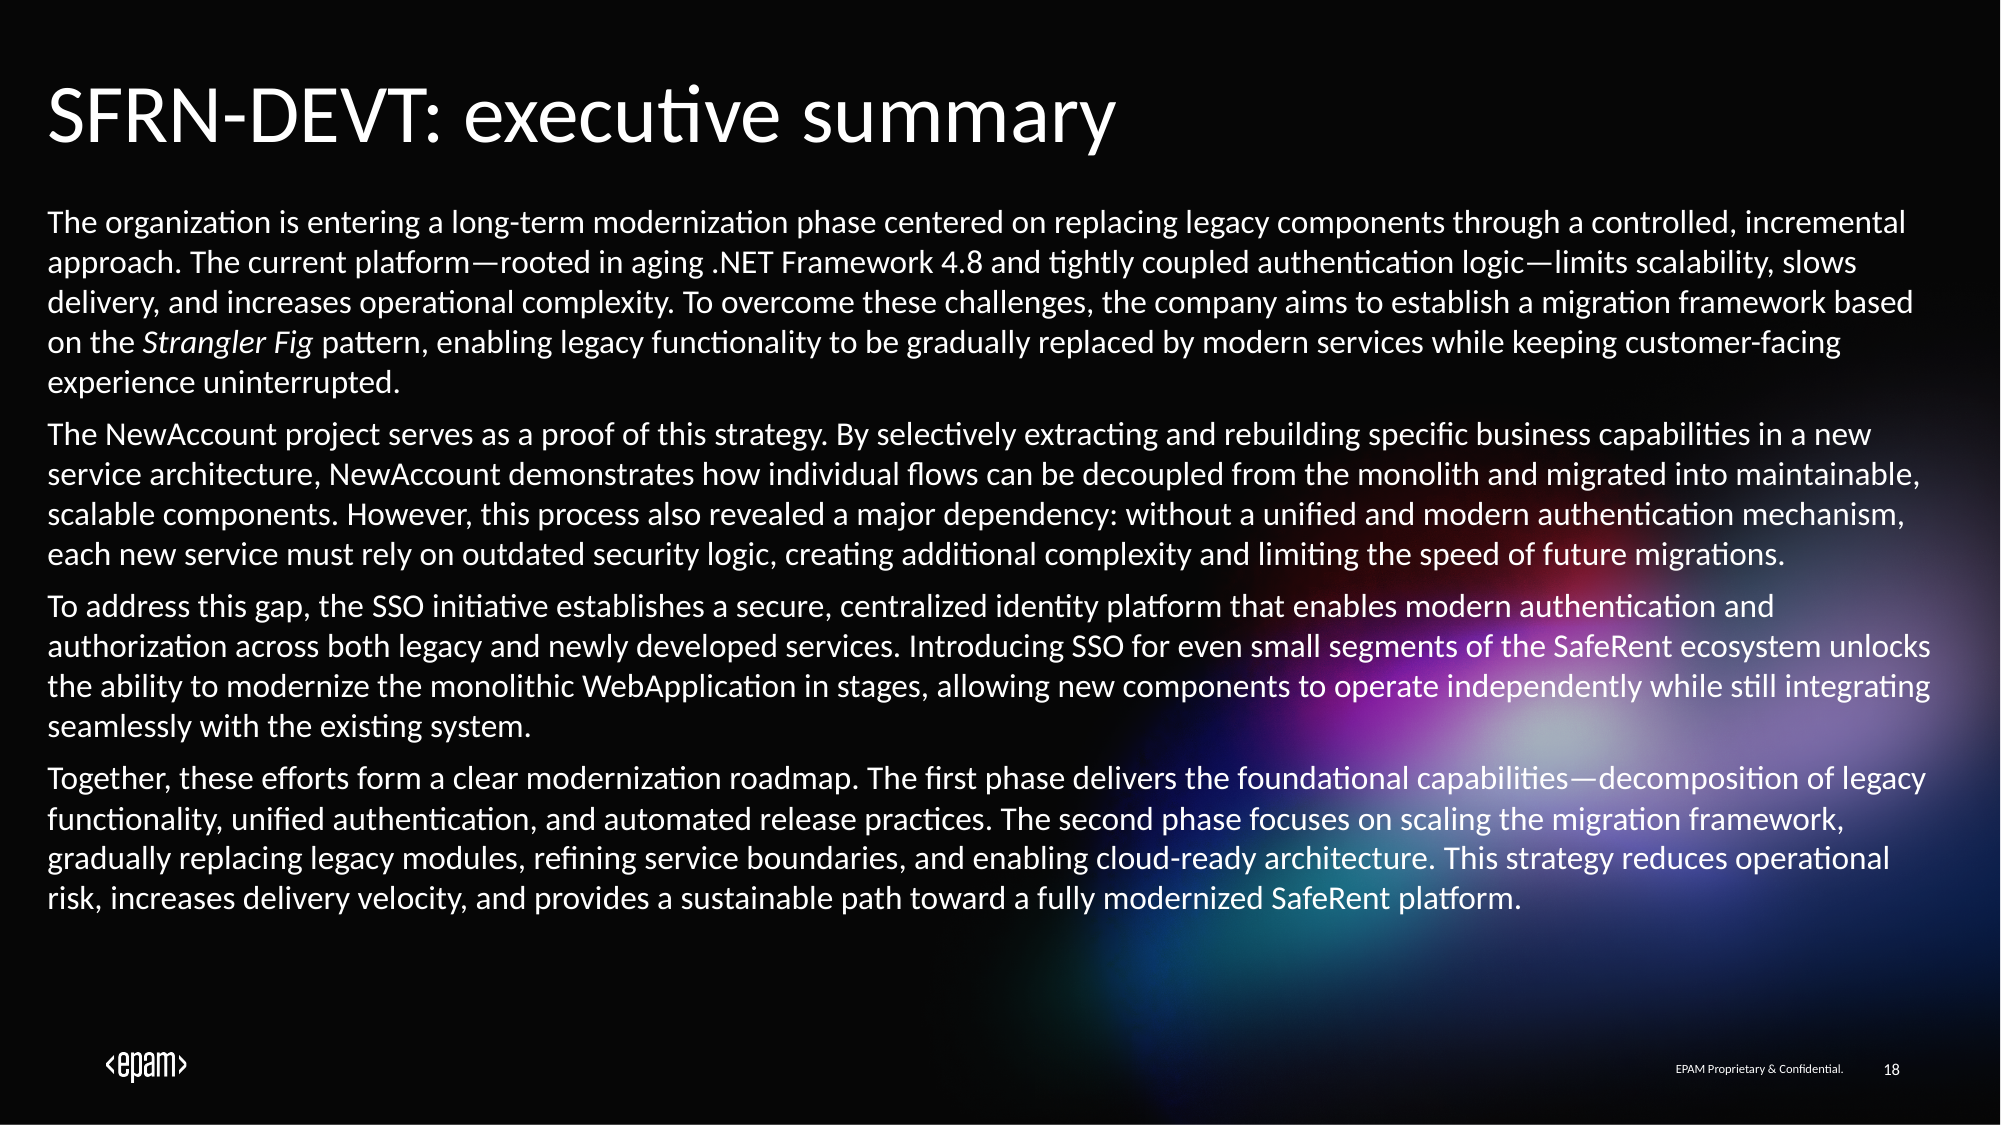

# SFRN-DEVT: executive summary

The organization is entering a long-term modernization phase centered on replacing legacy components through a controlled, incremental approach. The current platform—rooted in aging .NET Framework 4.8 and tightly coupled authentication logic—limits scalability, slows delivery, and increases operational complexity. To overcome these challenges, the company aims to establish a migration framework based on the Strangler Fig pattern, enabling legacy functionality to be gradually replaced by modern services while keeping customer-facing experience uninterrupted.
The NewAccount project serves as a proof of this strategy. By selectively extracting and rebuilding specific business capabilities in a new service architecture, NewAccount demonstrates how individual flows can be decoupled from the monolith and migrated into maintainable, scalable components. However, this process also revealed a major dependency: without a unified and modern authentication mechanism, each new service must rely on outdated security logic, creating additional complexity and limiting the speed of future migrations.
To address this gap, the SSO initiative establishes a secure, centralized identity platform that enables modern authentication and authorization across both legacy and newly developed services. Introducing SSO for even small segments of the SafeRent ecosystem unlocks the ability to modernize the monolithic WebApplication in stages, allowing new components to operate independently while still integrating seamlessly with the existing system.
Together, these efforts form a clear modernization roadmap. The first phase delivers the foundational capabilities—decomposition of legacy functionality, unified authentication, and automated release practices. The second phase focuses on scaling the migration framework, gradually replacing legacy modules, refining service boundaries, and enabling cloud-ready architecture. This strategy reduces operational risk, increases delivery velocity, and provides a sustainable path toward a fully modernized SafeRent platform.